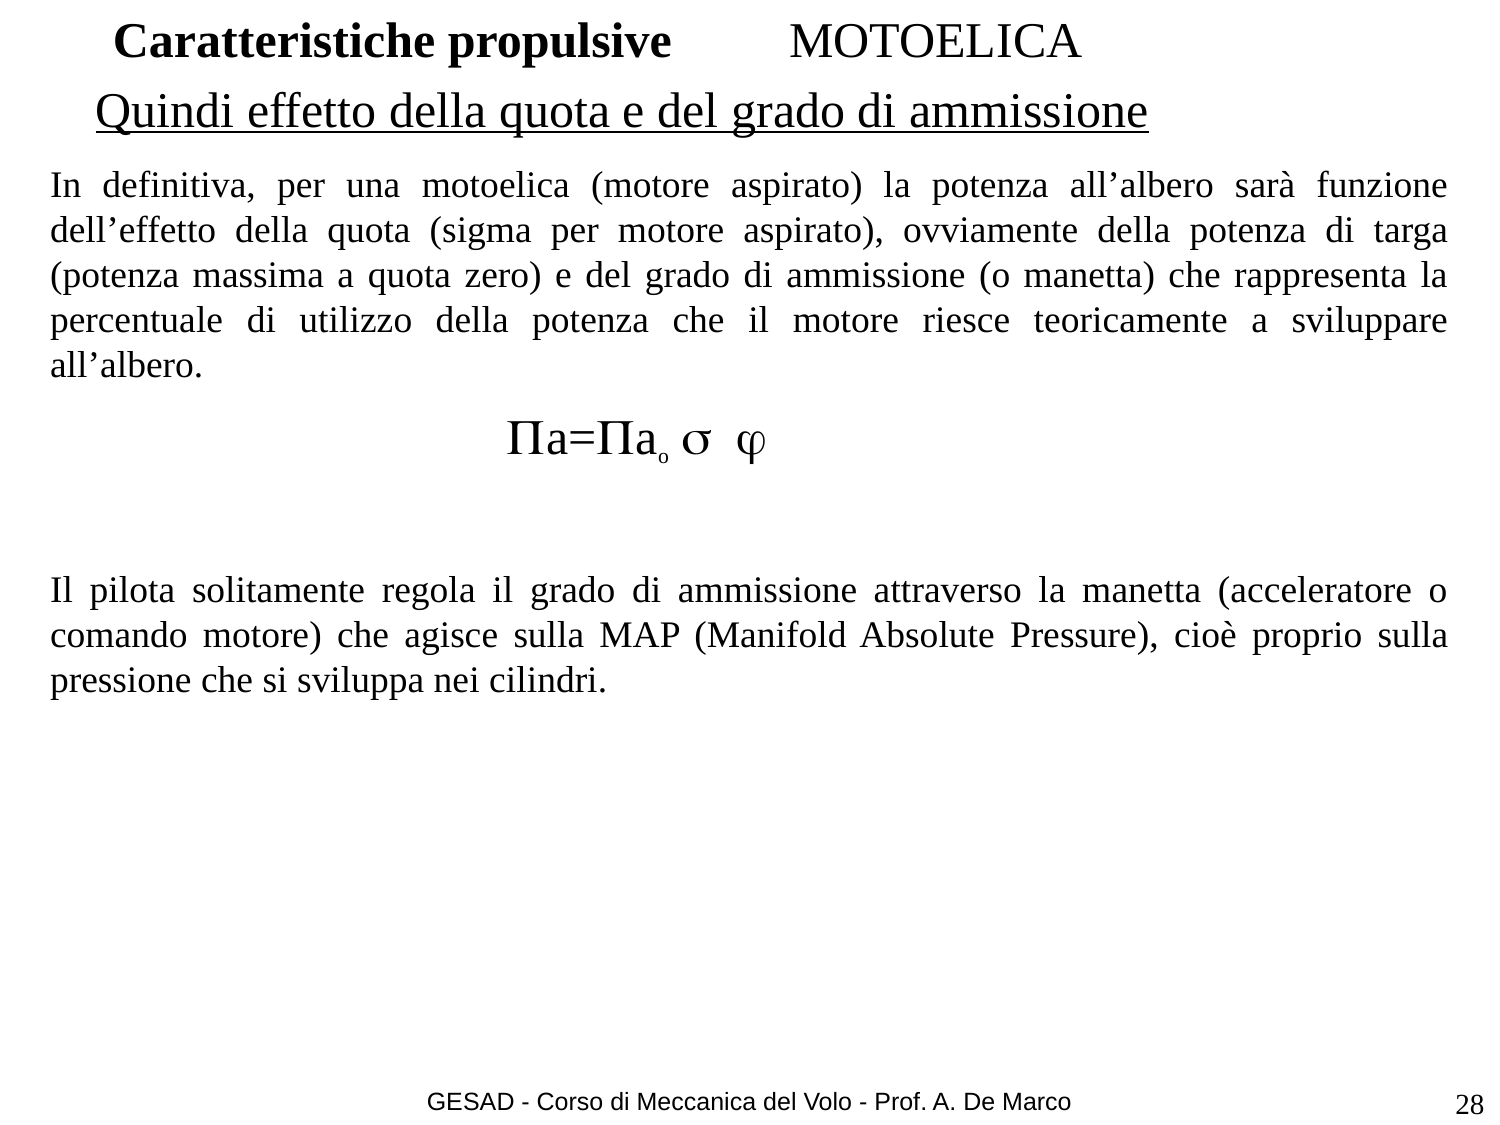

# Caratteristiche propulsive
MOTOELICA
Quindi effetto della quota e del grado di ammissione
In definitiva, per una motoelica (motore aspirato) la potenza all’albero sarà funzione dell’effetto della quota (sigma per motore aspirato), ovviamente della potenza di targa (potenza massima a quota zero) e del grado di ammissione (o manetta) che rappresenta la percentuale di utilizzo della potenza che il motore riesce teoricamente a sviluppare all’albero.

Il pilota solitamente regola il grado di ammissione attraverso la manetta (acceleratore o comando motore) che agisce sulla MAP (Manifold Absolute Pressure), cioè proprio sulla pressione che si sviluppa nei cilindri.
Πa=Πao σ  ϕ

GESAD - Corso di Meccanica del Volo - Prof. A. De Marco
28